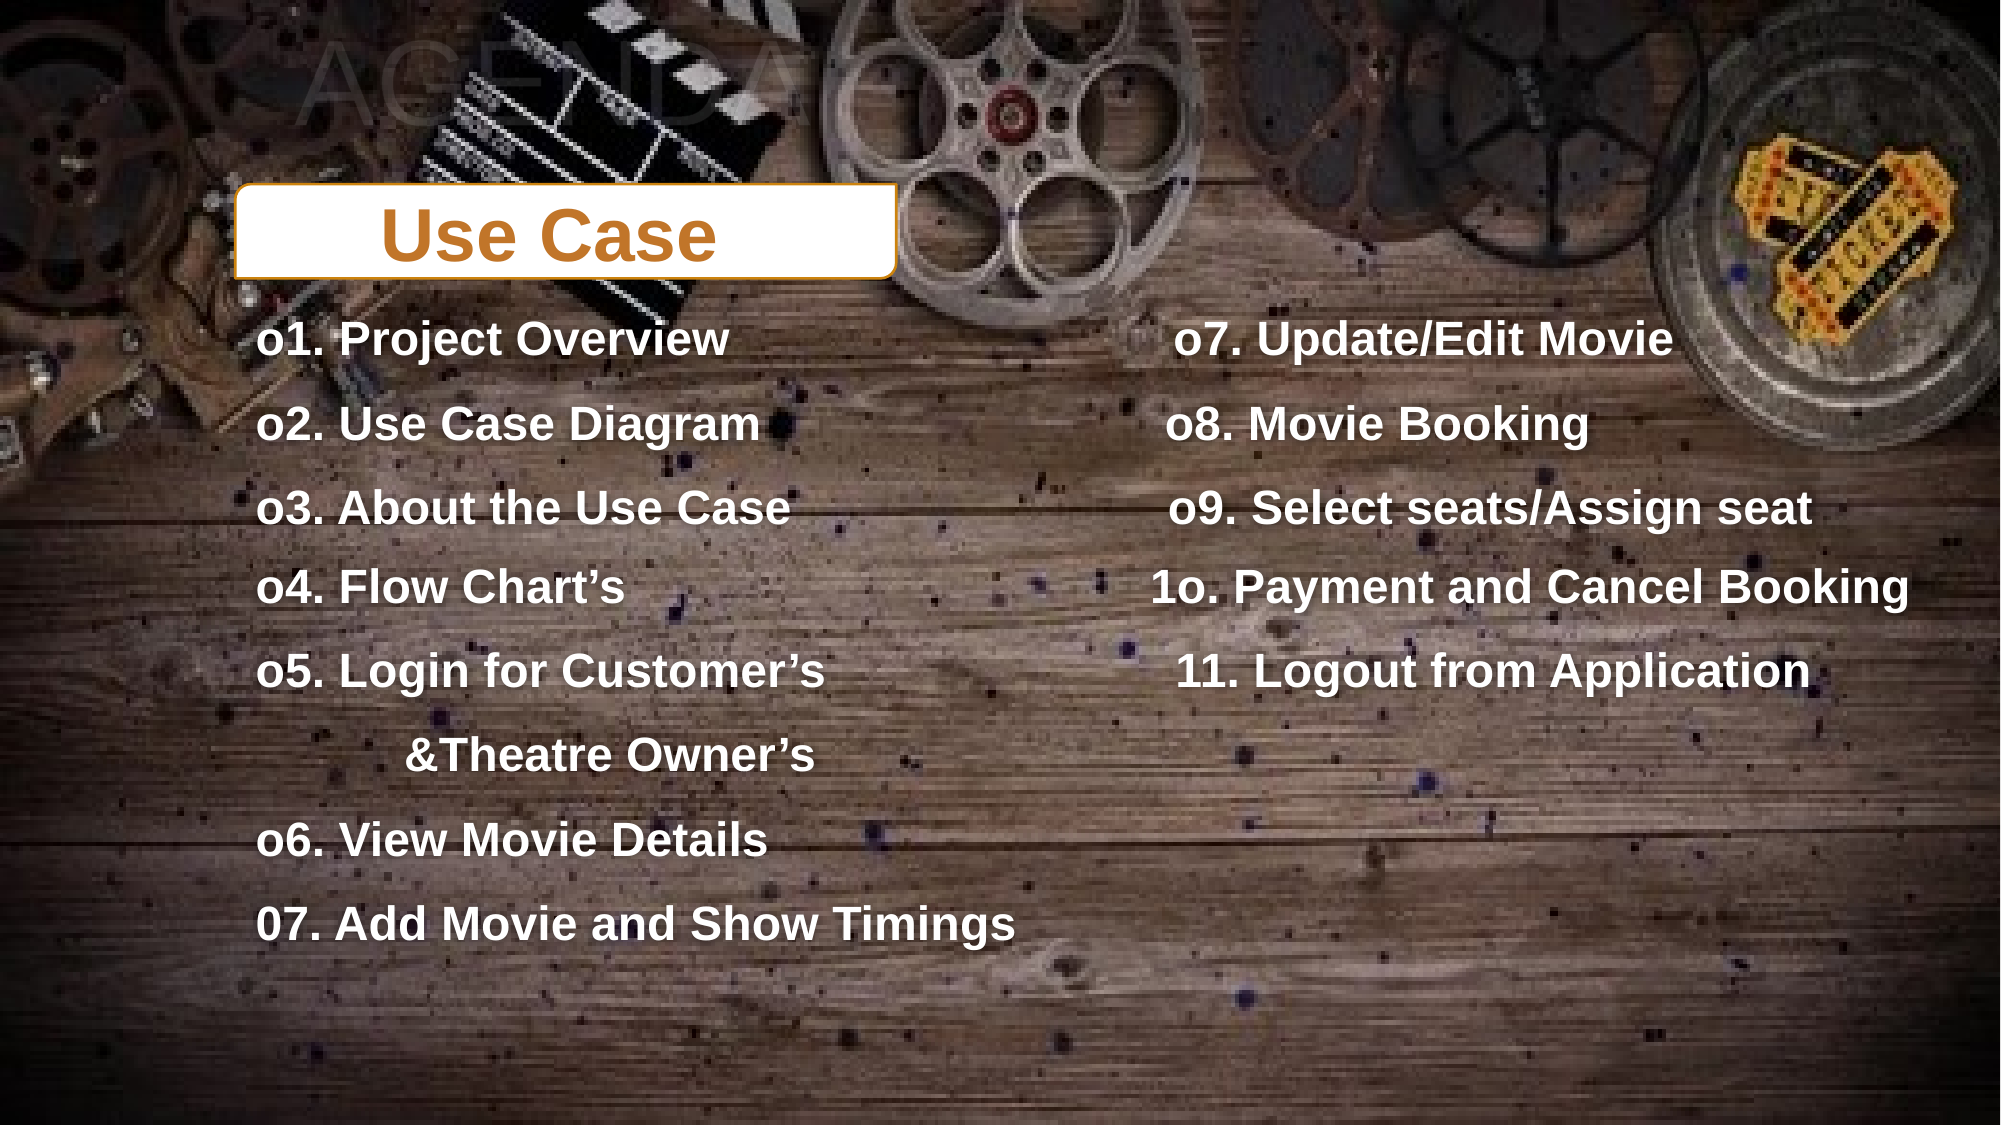

# AGENDA
            Use Case
o1. Project Overview                                 o7. Update/Edit Movie
o2. Use Case Diagram                              o8. Movie Booking
o3. About the Use Case                            o9. Select seats/Assign seat
o4. Flow Chart’s                                       1o. Payment and Cancel Booking
o5. Login for Customer’s                          11. Logout from Application
           &Theatre Owner’s
o6. View Movie Details
07. Add Movie and Show Timings